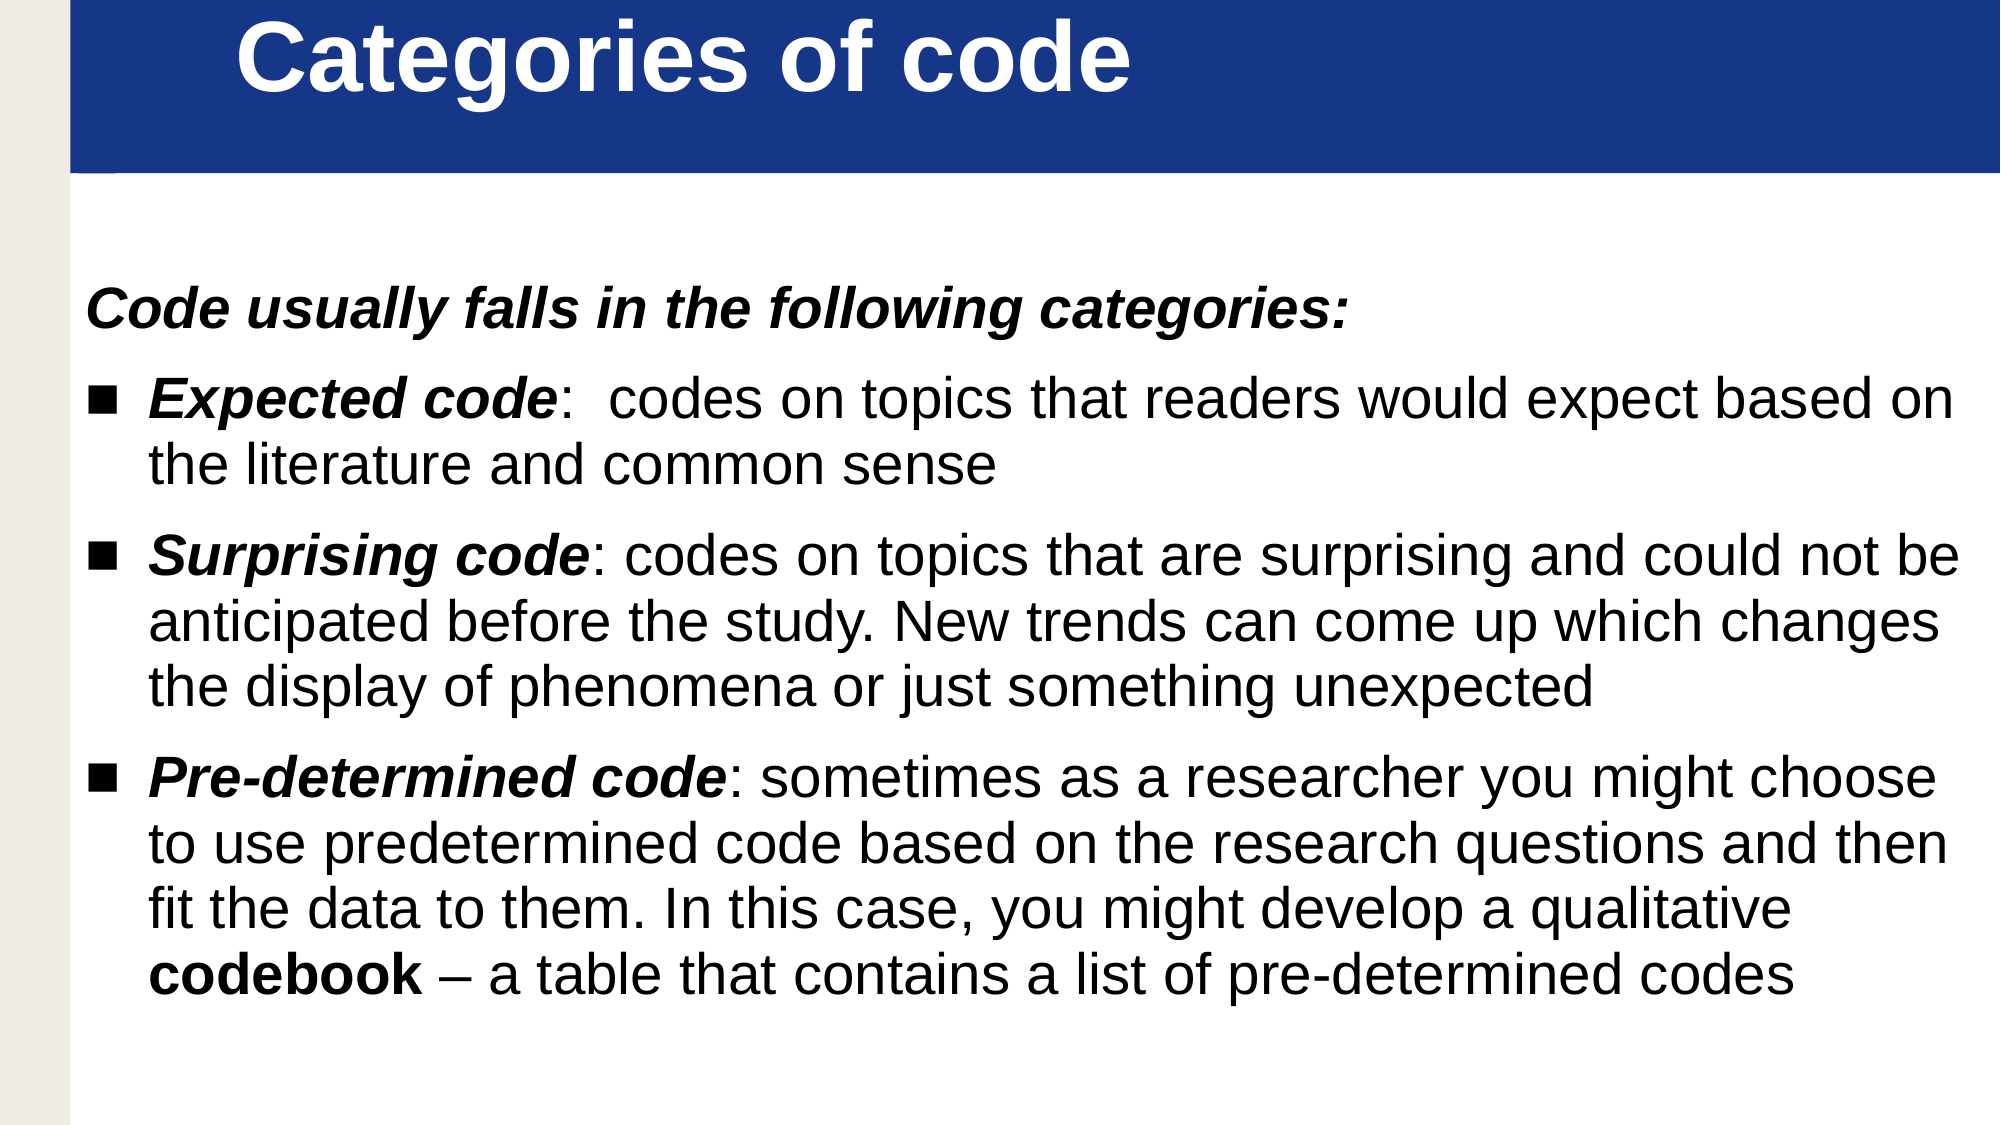

# Categories of code

Code usually falls in the following categories:
Expected code:  codes on topics that readers would expect based on the literature and common sense
Surprising code: codes on topics that are surprising and could not be anticipated before the study. New trends can come up which changes the display of phenomena or just something unexpected
Pre-determined code: sometimes as a researcher you might choose to use predetermined code based on the research questions and then fit the data to them. In this case, you might develop a qualitative codebook – a table that contains a list of pre-determined codes